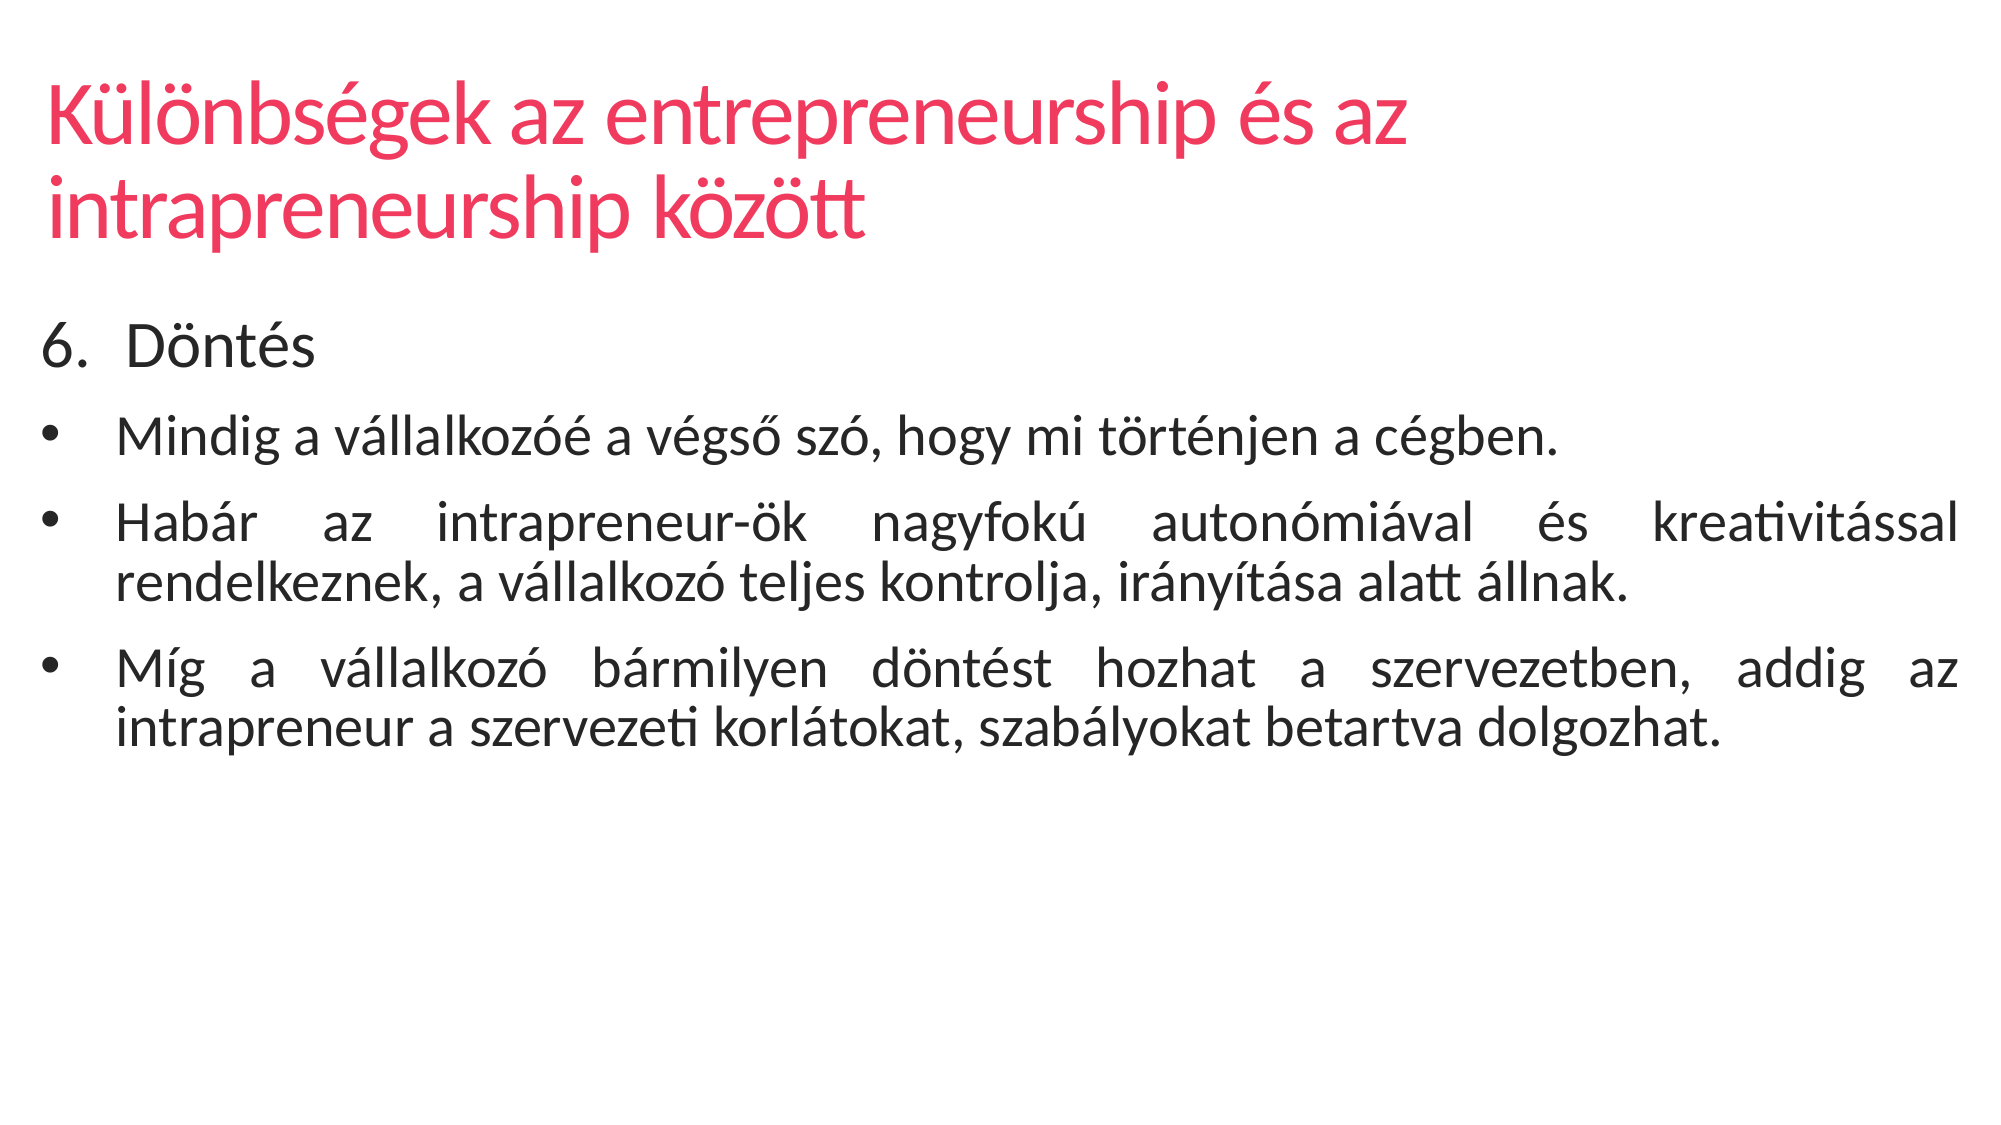

# Különbségek az entrepreneurship és az intrapreneurship között
Döntés
Mindig a vállalkozóé a végső szó, hogy mi történjen a cégben.
Habár az intrapreneur-ök nagyfokú autonómiával és kreativitással rendelkeznek, a vállalkozó teljes kontrolja, irányítása alatt állnak.
Míg a vállalkozó bármilyen döntést hozhat a szervezetben, addig az intrapreneur a szervezeti korlátokat, szabályokat betartva dolgozhat.